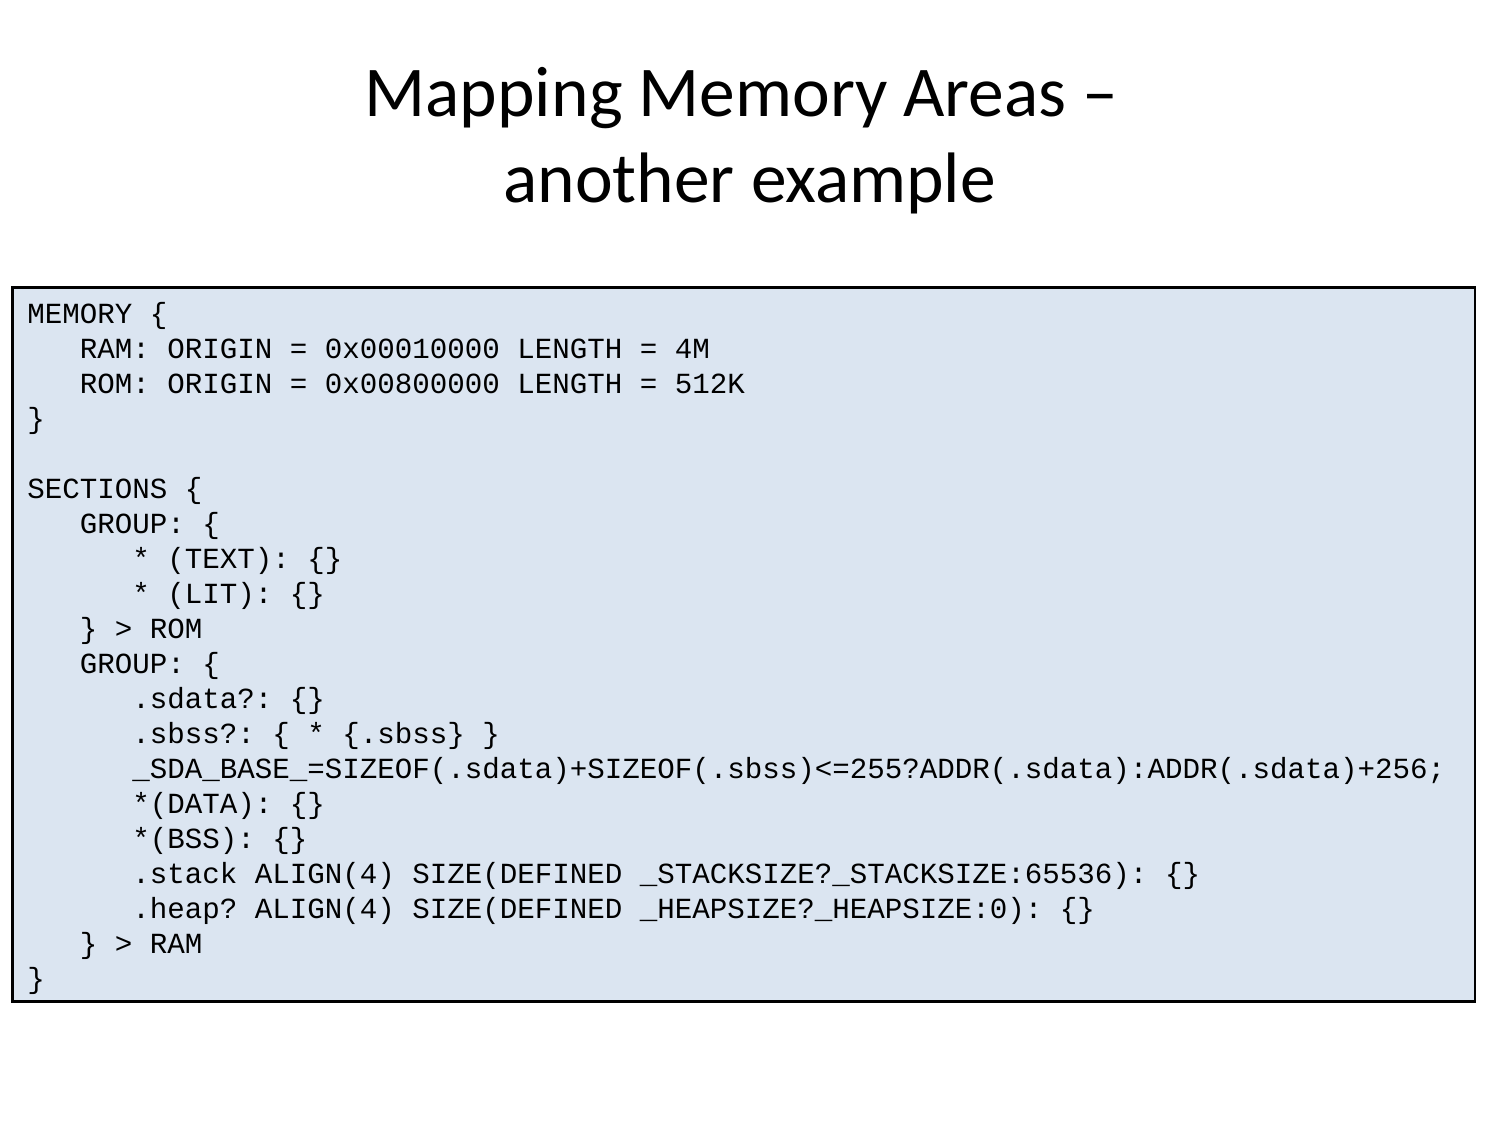

Mapping Memory Areas –
another example
MEMORY {
   RAM: ORIGIN = 0x00010000 LENGTH = 4M
   ROM: ORIGIN = 0x00800000 LENGTH = 512K
}

SECTIONS {
   GROUP: {
      * (TEXT): {}
      * (LIT): {}
   } > ROM
   GROUP: {
      .sdata?: {}
      .sbss?: { * {.sbss} }
      _SDA_BASE_=SIZEOF(.sdata)+SIZEOF(.sbss)<=255?ADDR(.sdata):ADDR(.sdata)+256;
      *(DATA): {}
      *(BSS): {}
      .stack ALIGN(4) SIZE(DEFINED _STACKSIZE?_STACKSIZE:65536): {}
      .heap? ALIGN(4) SIZE(DEFINED _HEAPSIZE?_HEAPSIZE:0): {}
   } > RAM
}